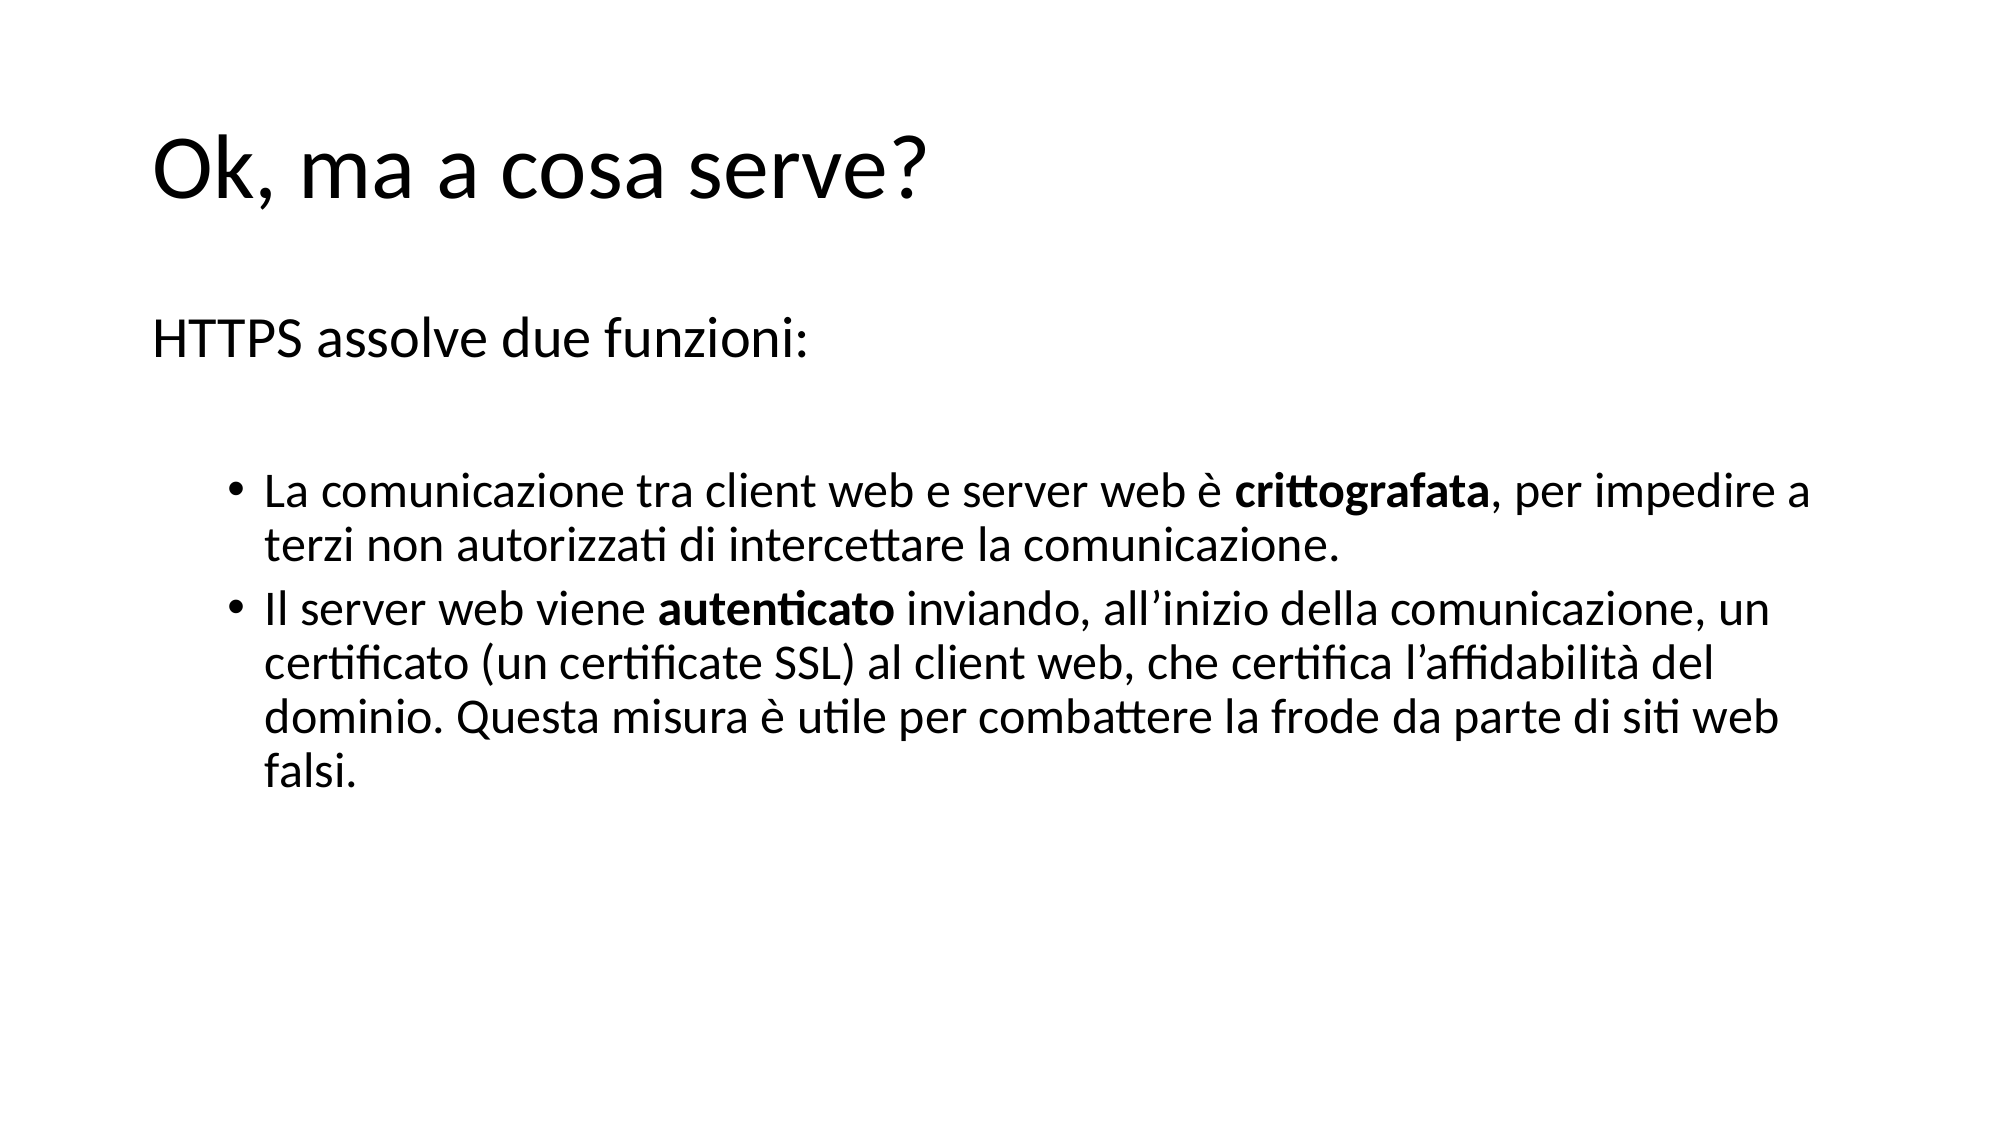

# Ok, ma a cosa serve?
HTTPS assolve due funzioni:

La comunicazione tra client web e server web è crittografata, per impedire a terzi non autorizzati di intercettare la comunicazione.
Il server web viene autenticato inviando, all’inizio della comunicazione, un certificato (un certificate SSL) al client web, che certifica l’affidabilità del dominio. Questa misura è utile per combattere la frode da parte di siti web falsi.